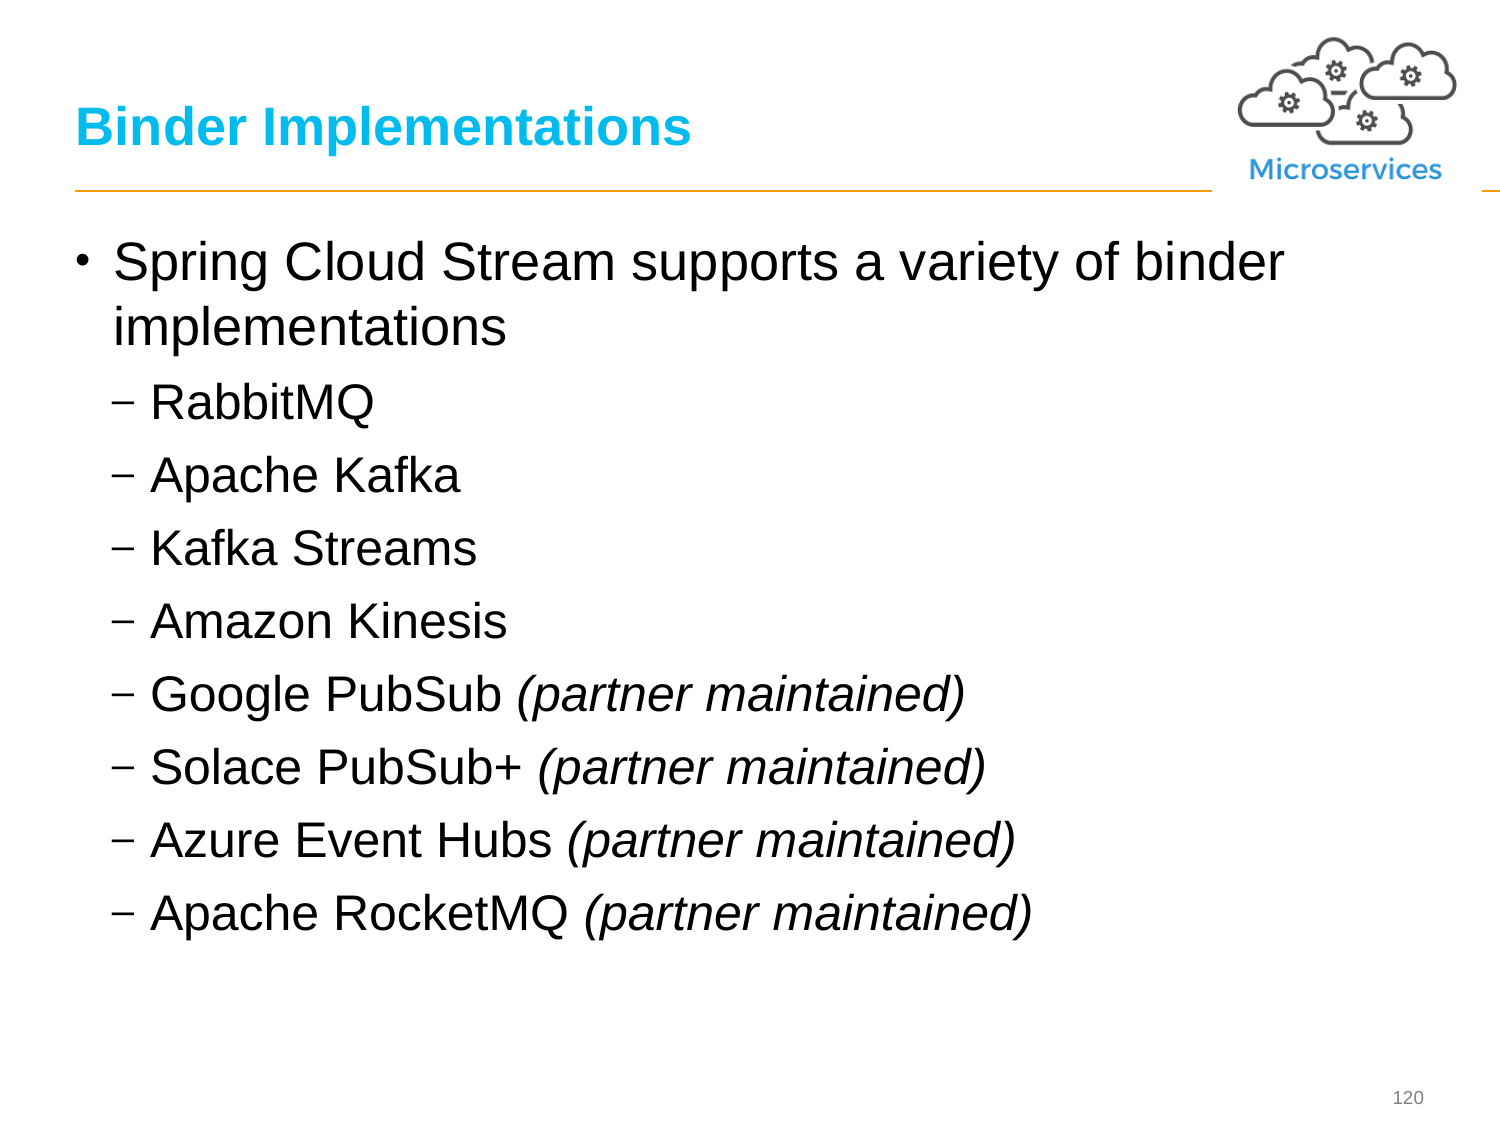

# Binder Implementations
Spring Cloud Stream supports a variety of binder implementations
RabbitMQ
Apache Kafka
Kafka Streams
Amazon Kinesis
Google PubSub (partner maintained)
Solace PubSub+ (partner maintained)
Azure Event Hubs (partner maintained)
Apache RocketMQ (partner maintained)